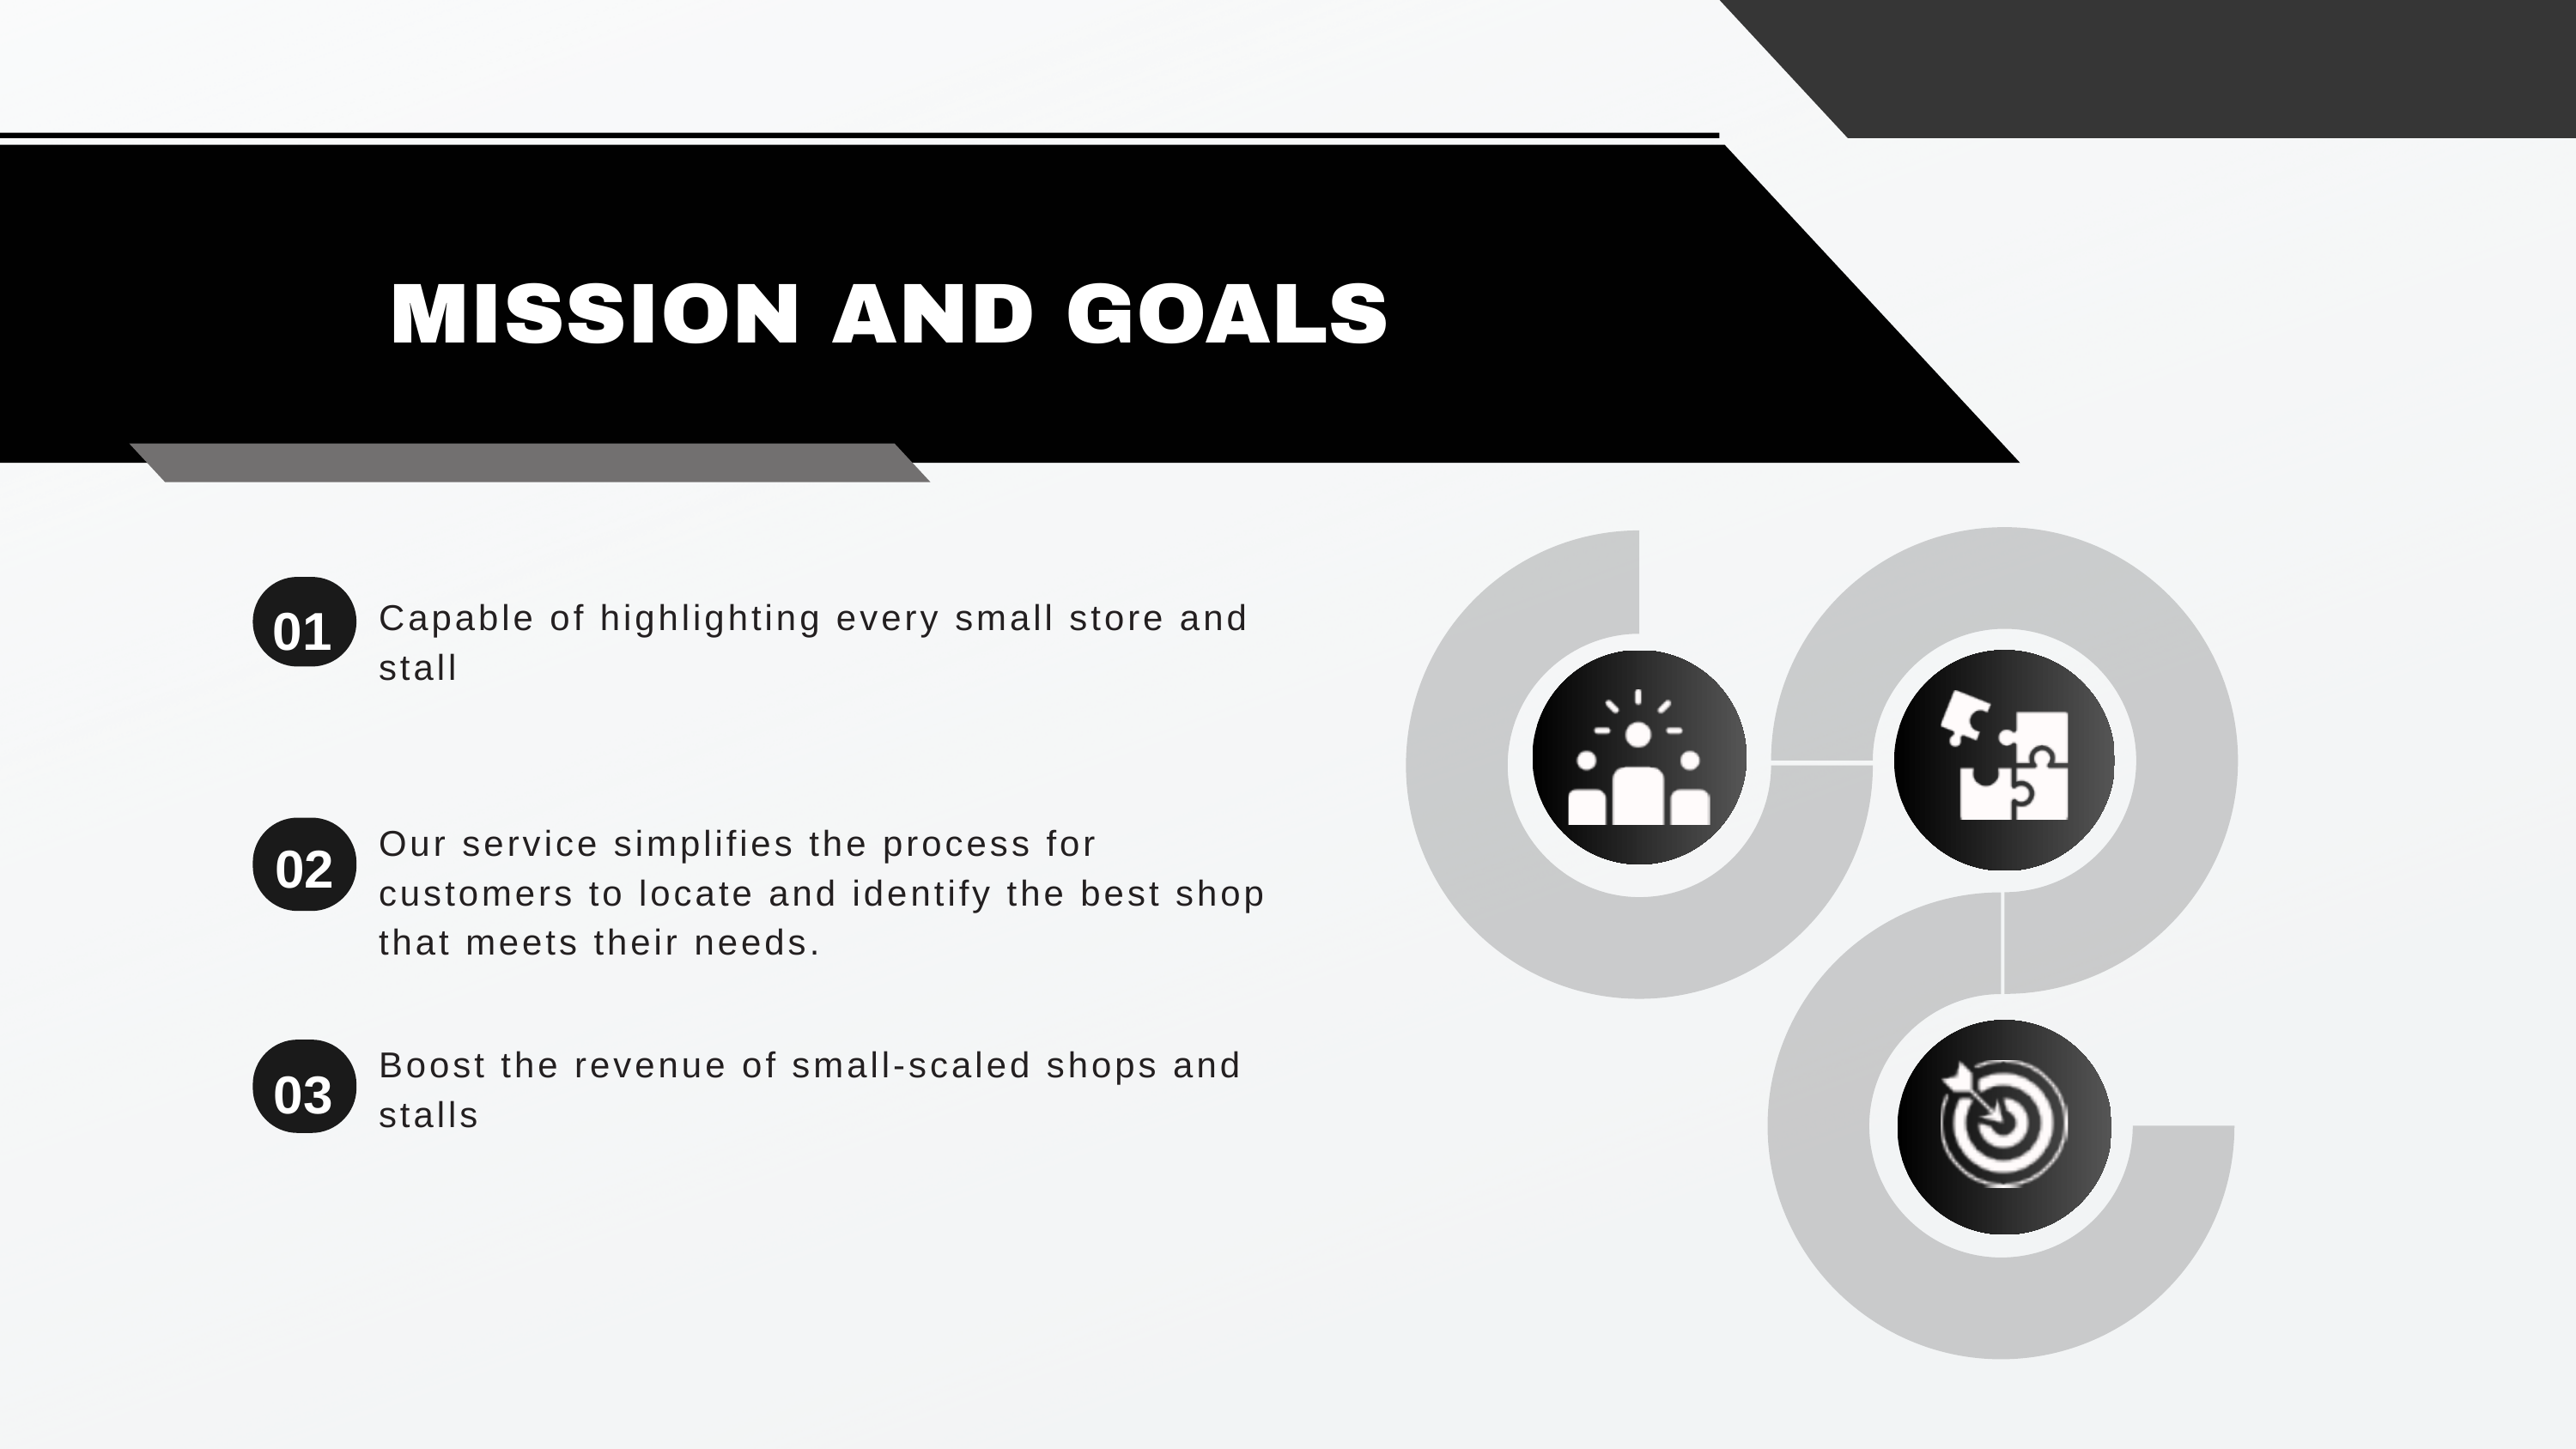

MISSION AND GOALS

01
Capable of highlighting every small store and stall

Our service simplifies the process for customers to locate and identify the best shop that meets their needs.

02

Boost the revenue of small-scaled shops and stalls

03